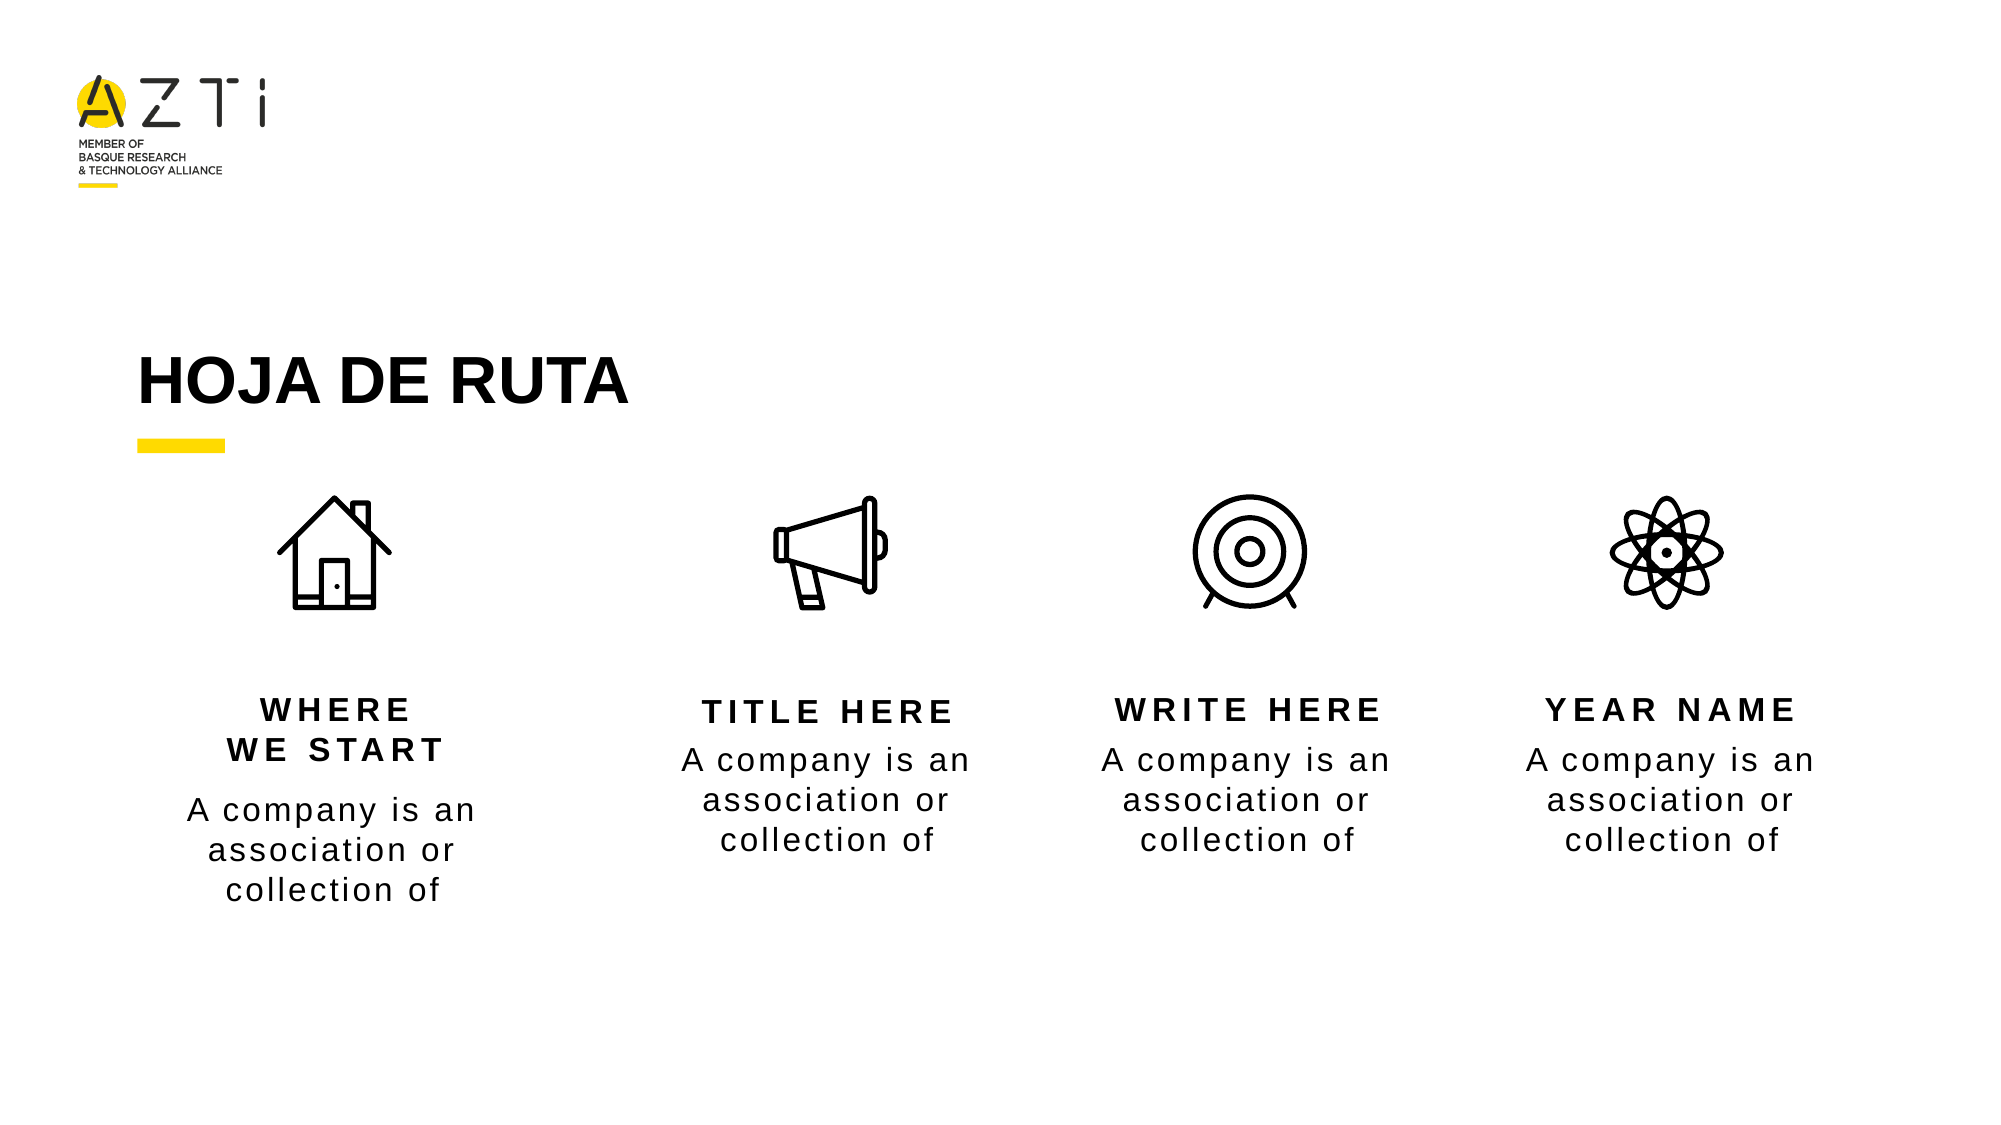

# HOJA DE RUTA

WHERE
WE START
WRITE HERE
YEAR NAME
TITLE HERE
A company is an association or collection of
A company is an association or collection of
A company is an association or collection of
A company is an association or collection of